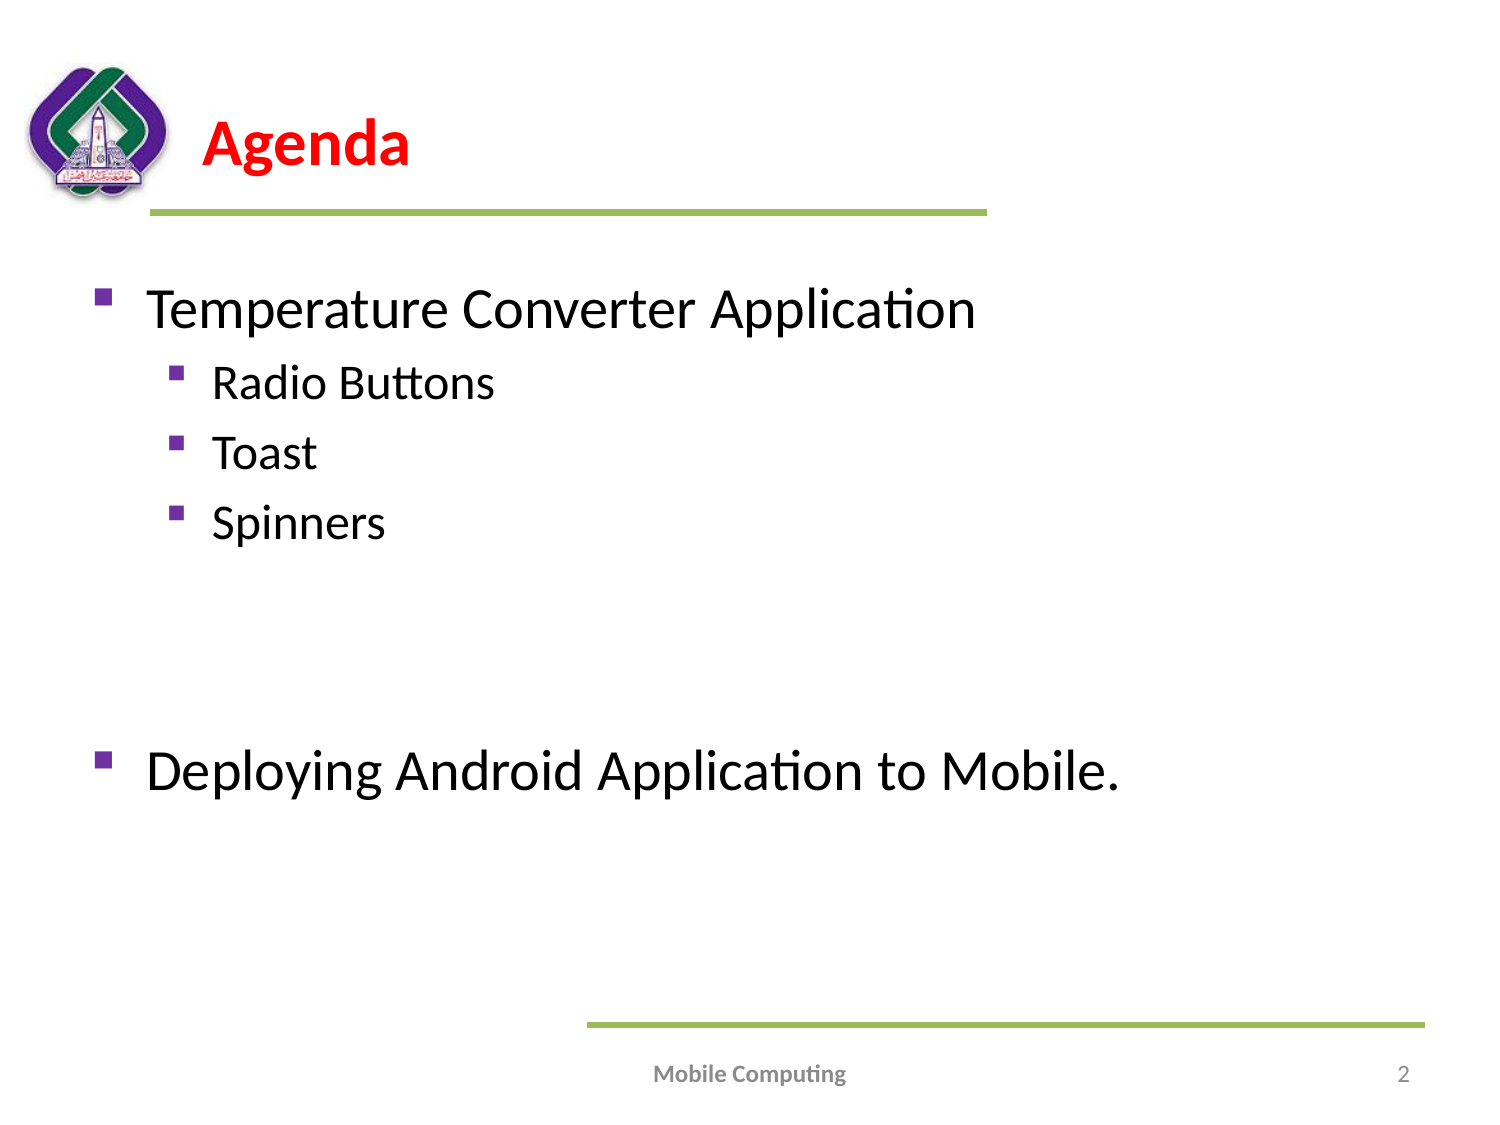

# Agenda
Temperature Converter Application
Radio Buttons
Toast
Spinners

Deploying Android Application to Mobile.

Mobile Computing
2